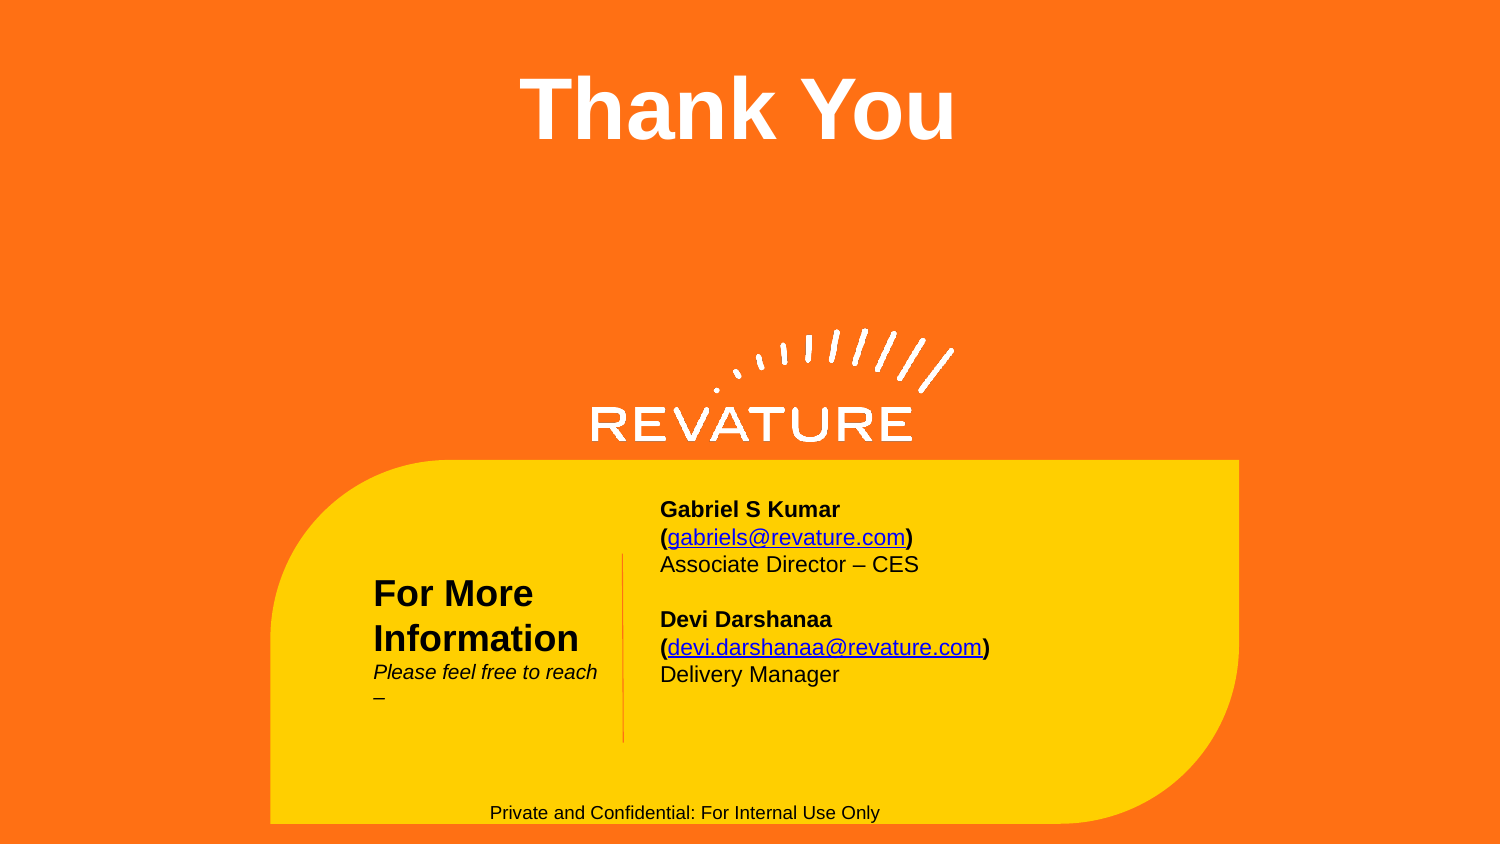

Thank You

Gabriel S Kumar
(gabriels@revature.com)
Associate Director – CES

Devi Darshanaa
(devi.darshanaa@revature.com)
Delivery Manager

For More Information
Please feel free to reach –
Private and Confidential: For Internal Use Only